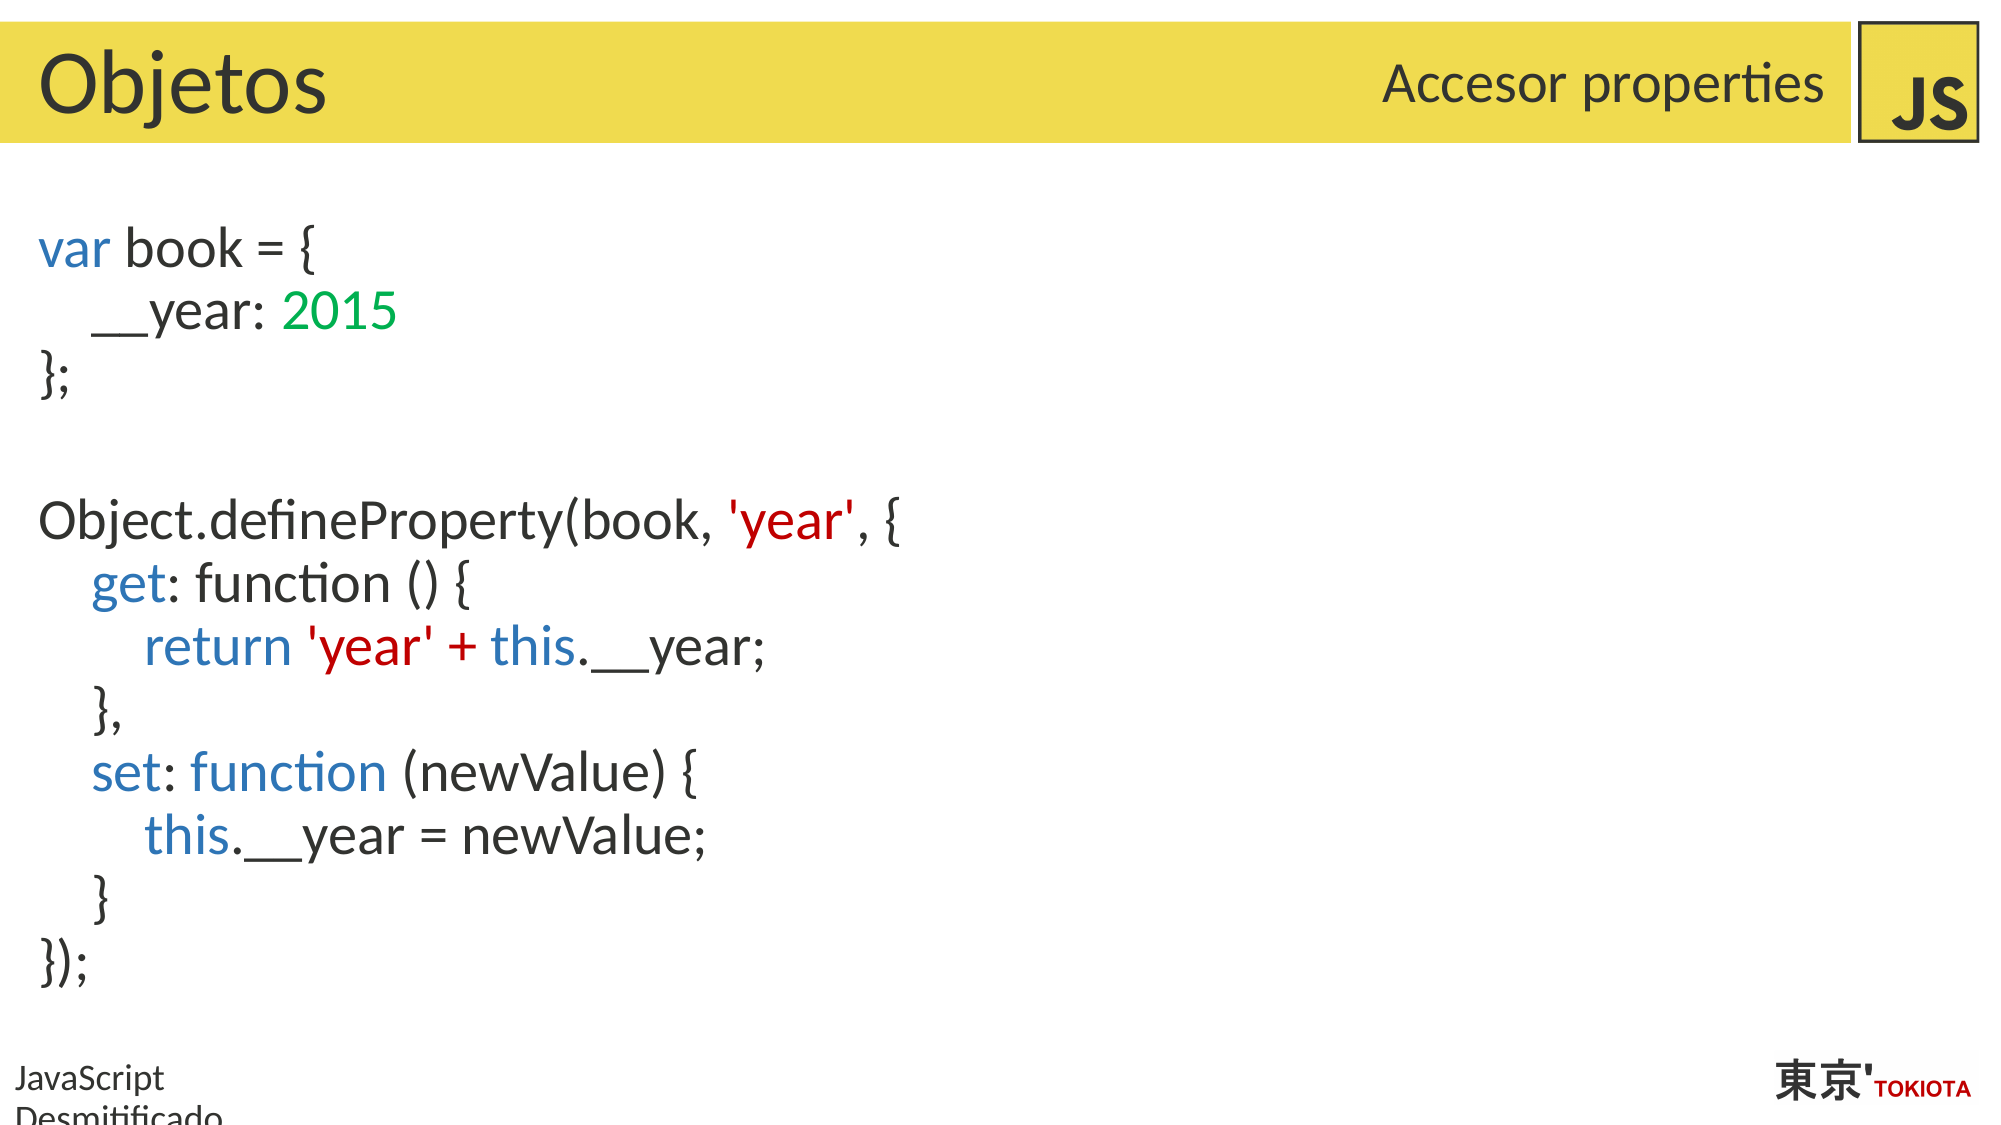

# Objetos
Accesor properties
var book = {
    __year: 2015
};
Object.defineProperty(book, 'year', {
    get: function () {
        return 'year' + this.__year;
    },
    set: function (newValue) {
        this.__year = newValue;
    }
});